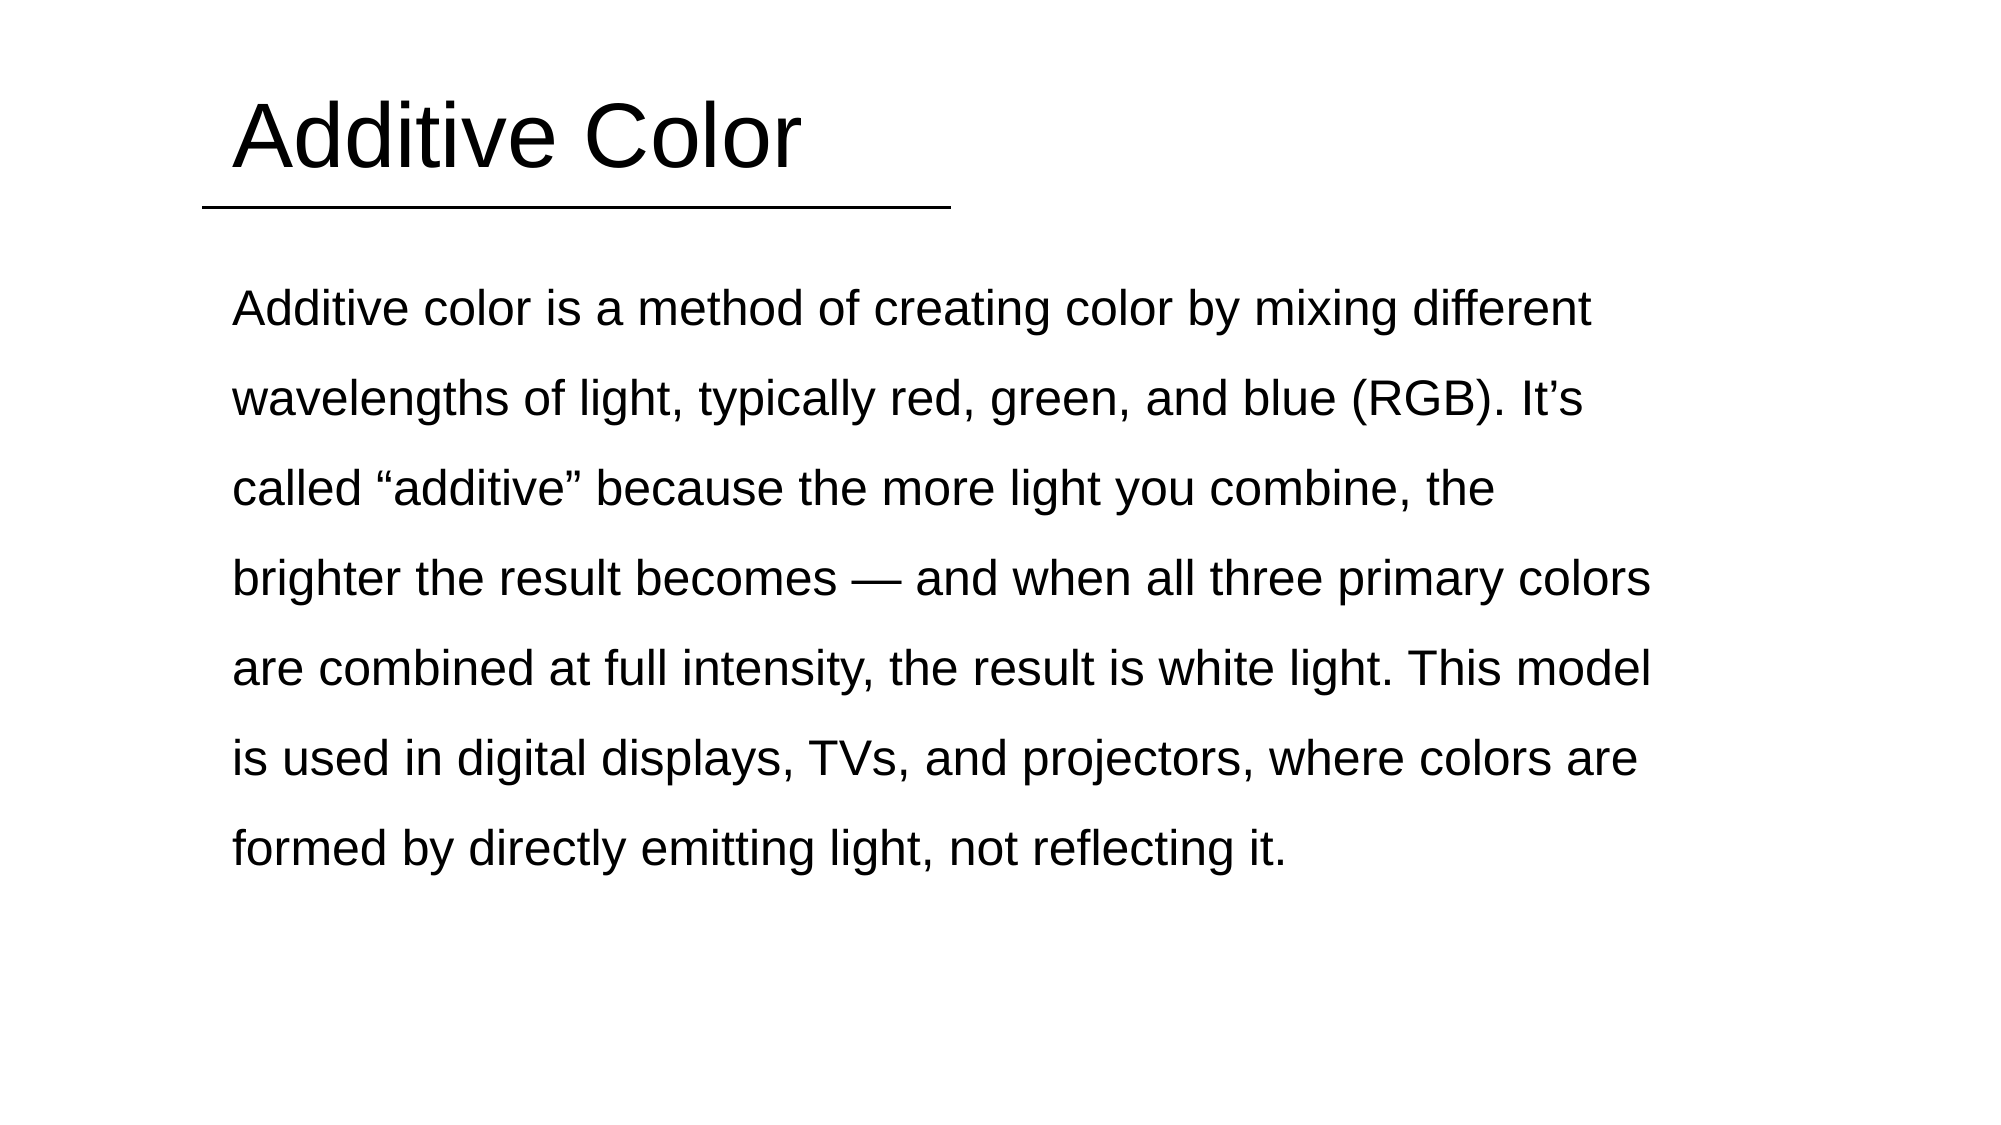

Additive Color
Additive color is a method of creating color by mixing different wavelengths of light, typically red, green, and blue (RGB). It’s called “additive” because the more light you combine, the brighter the result becomes — and when all three primary colors are combined at full intensity, the result is white light. This model is used in digital displays, TVs, and projectors, where colors are formed by directly emitting light, not reflecting it.